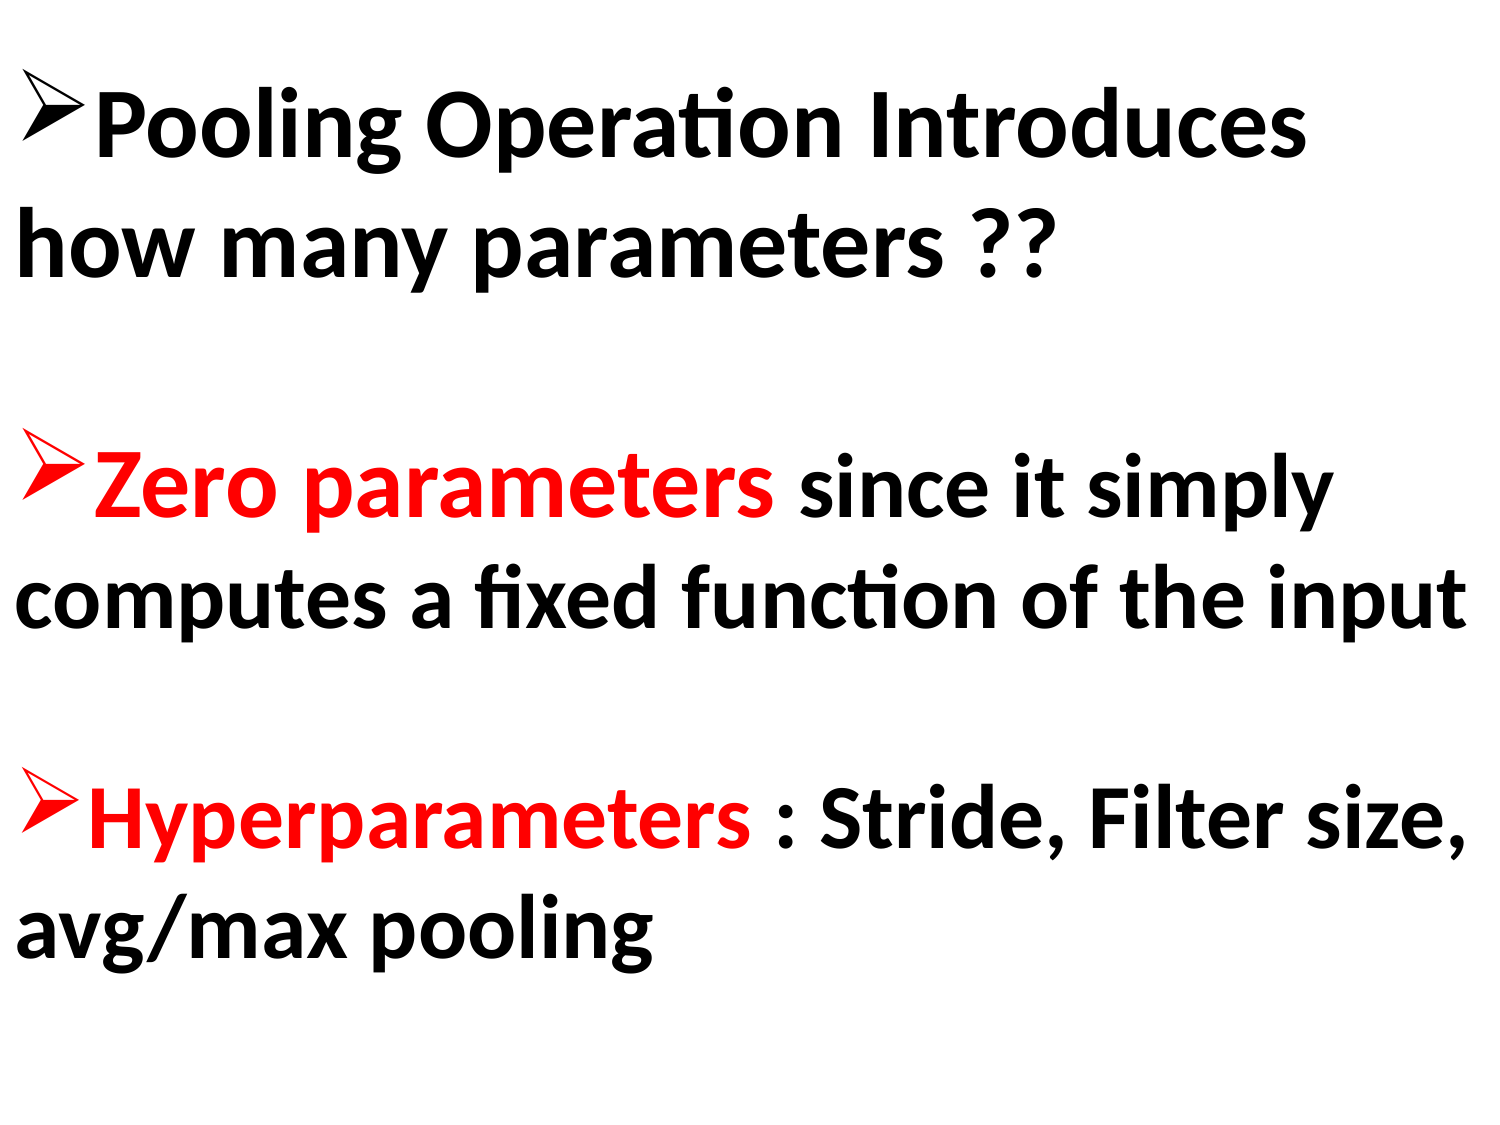

Pooling Operation Introduces  how many parameters ??

Zero parameters since it simply computes a fixed function of the input

Hyperparameters : Stride, Filter size, avg/max pooling